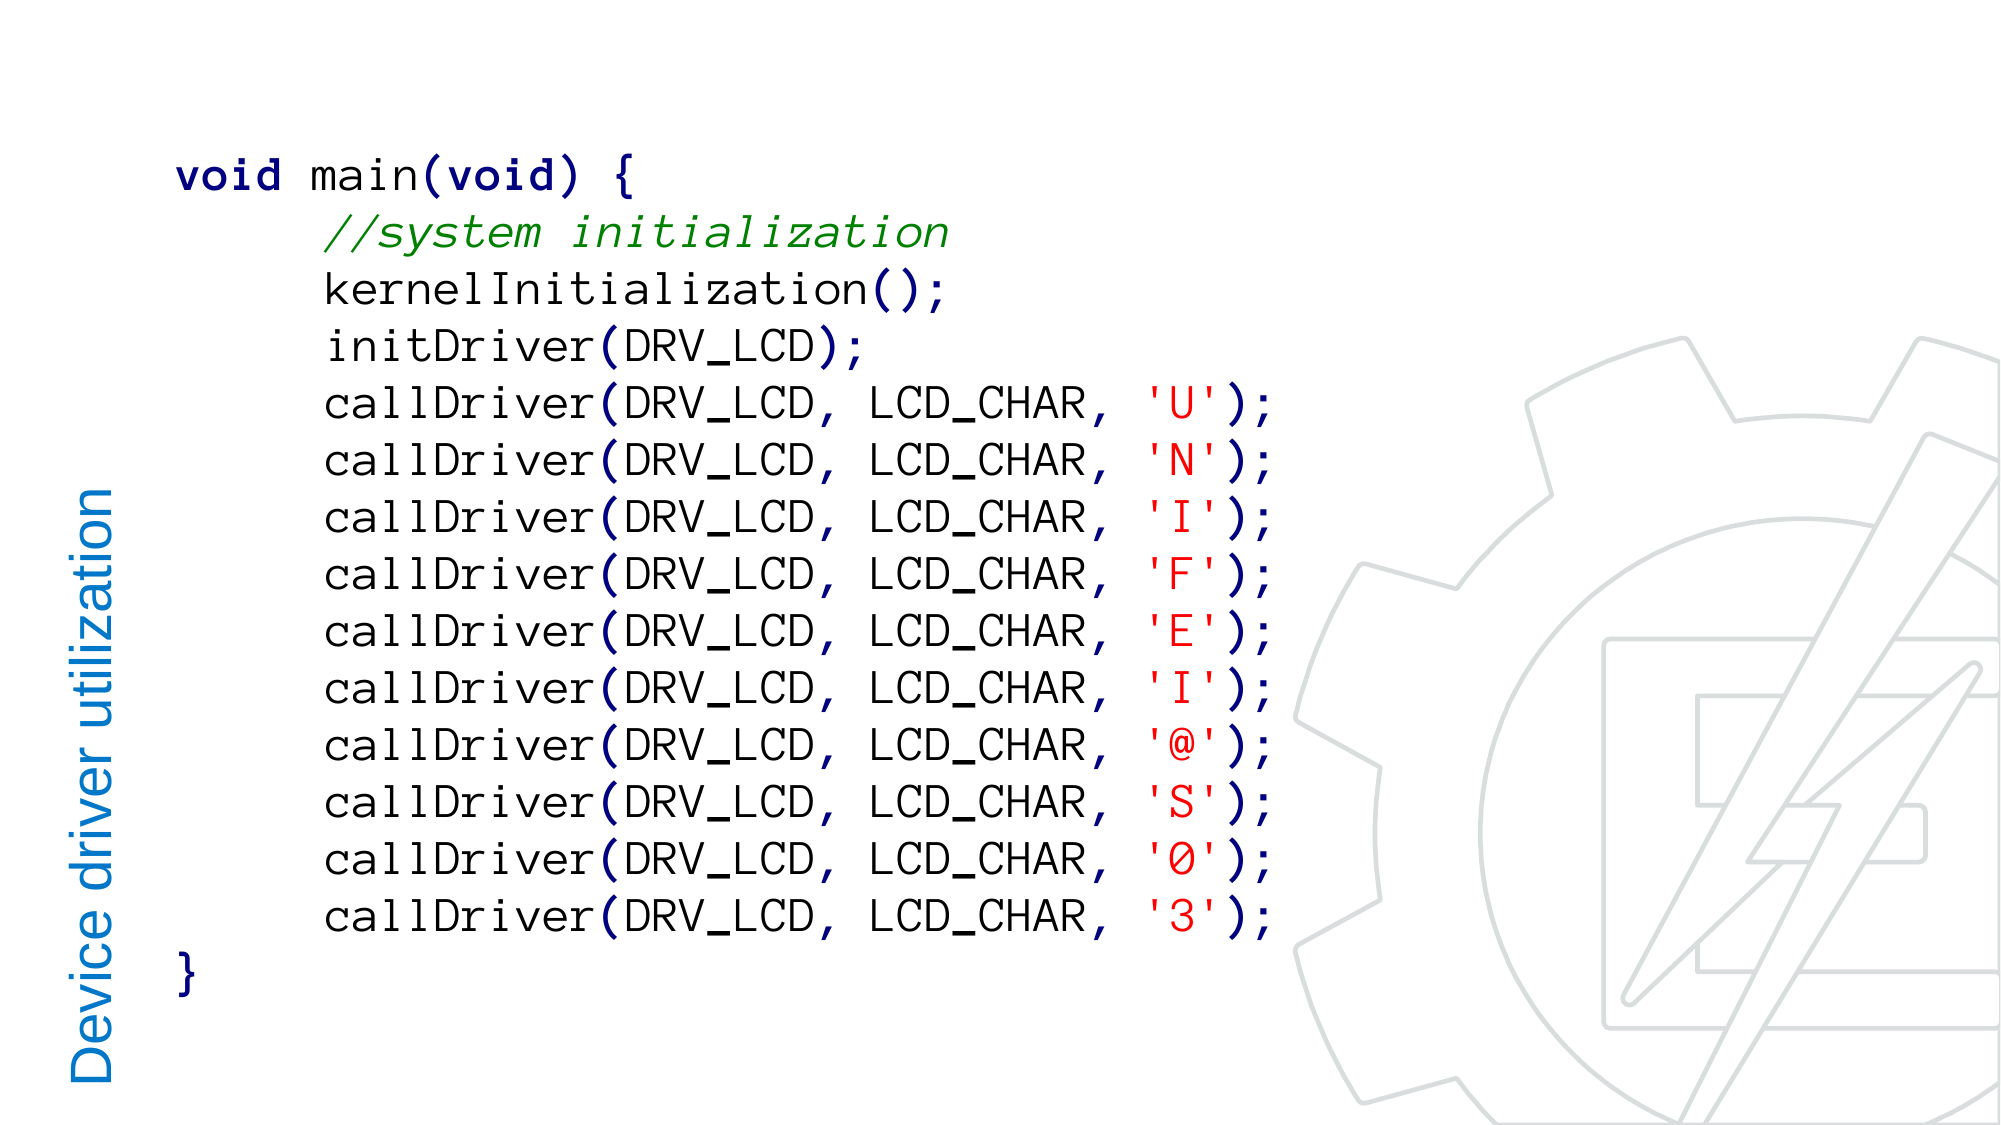

void main(void) {
	//system initialization
	kernelInitialization();
	initDriver(DRV_LCD);
	callDriver(DRV_LCD, LCD_CHAR, 'U');
	callDriver(DRV_LCD, LCD_CHAR, 'N');
	callDriver(DRV_LCD, LCD_CHAR, 'I');
	callDriver(DRV_LCD, LCD_CHAR, 'F');
	callDriver(DRV_LCD, LCD_CHAR, 'E');
	callDriver(DRV_LCD, LCD_CHAR, 'I');
	callDriver(DRV_LCD, LCD_CHAR, '@');
	callDriver(DRV_LCD, LCD_CHAR, 'S');
	callDriver(DRV_LCD, LCD_CHAR, '0');
	callDriver(DRV_LCD, LCD_CHAR, '3');
}
# Device driver utilization